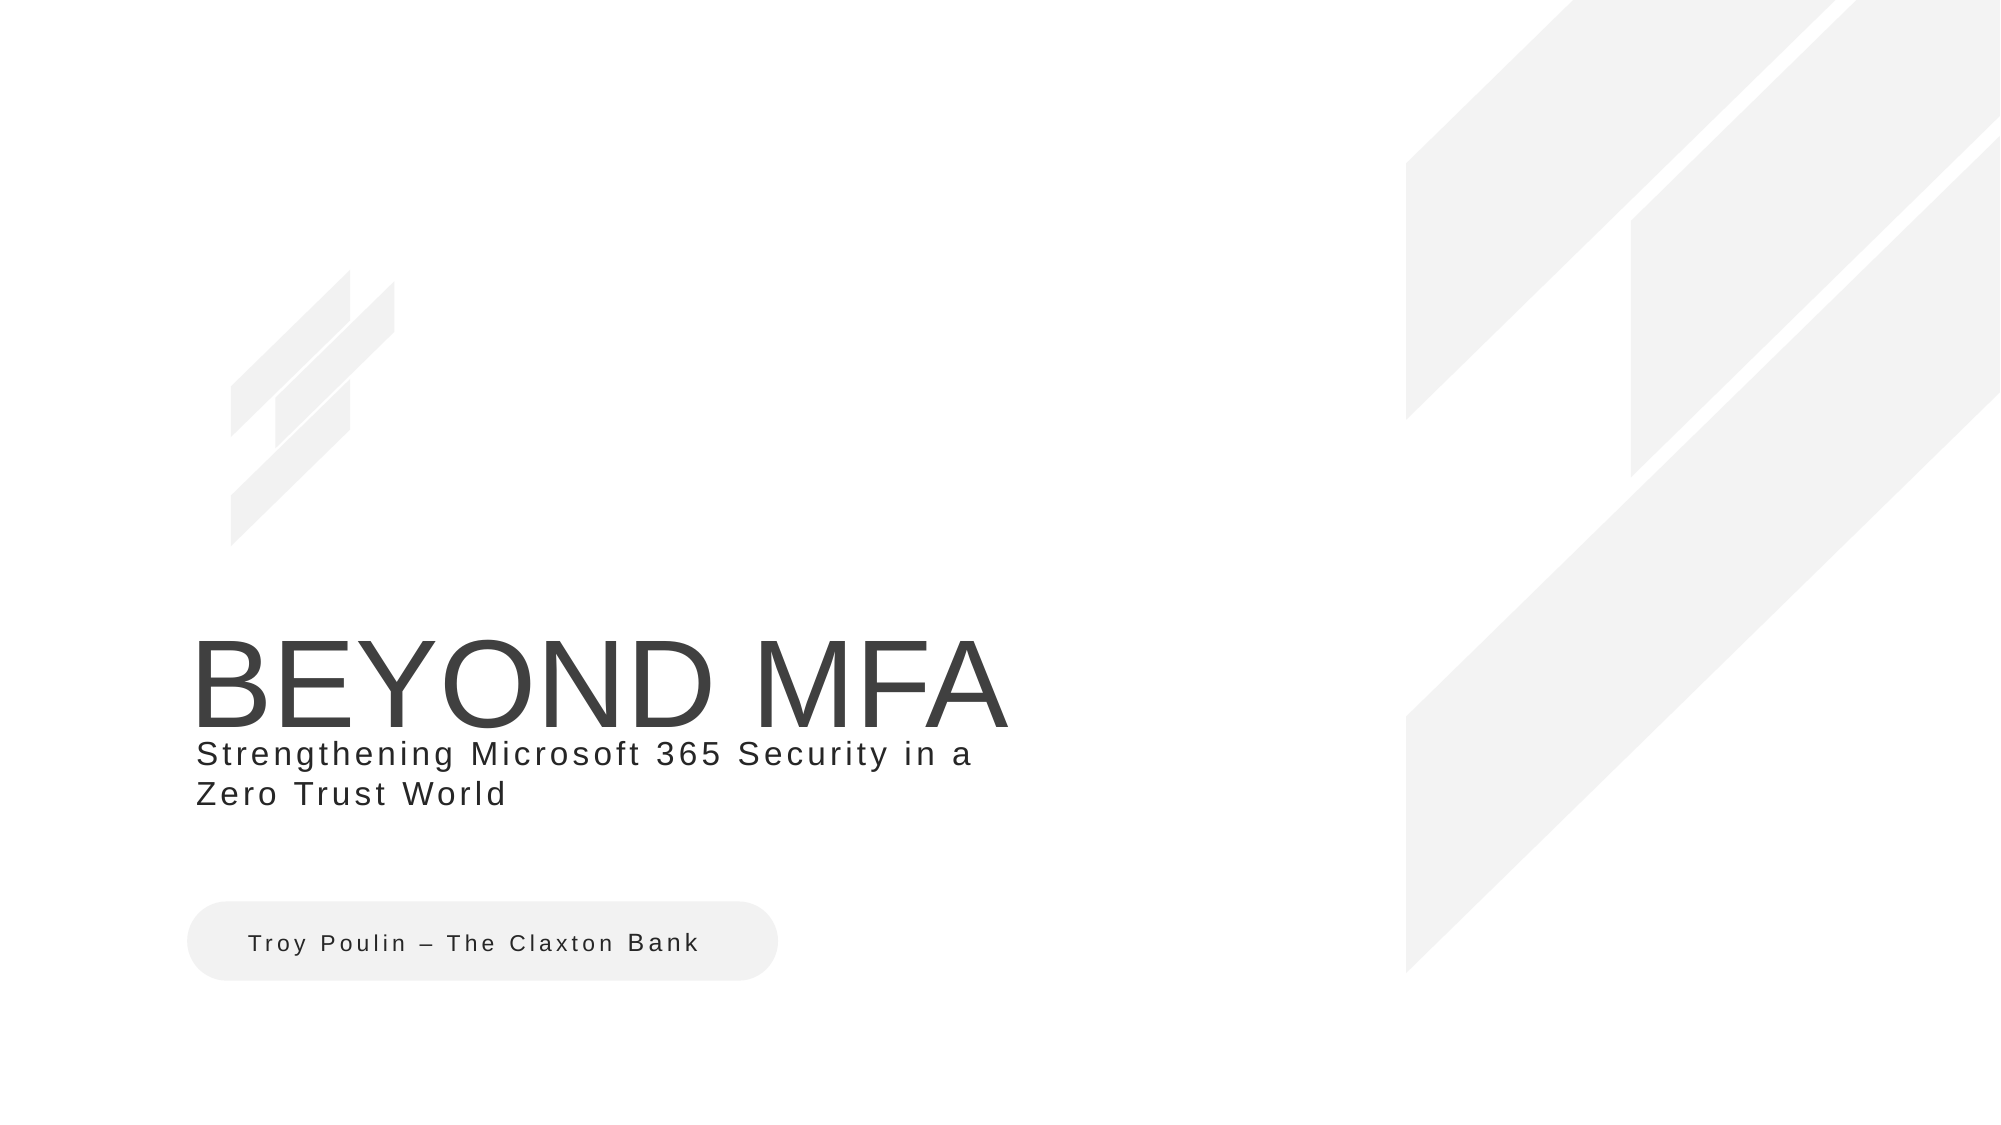

BEYOND MFA
Strengthening Microsoft 365 Security in a Zero Trust World

Troy Poulin – The Claxton Bank